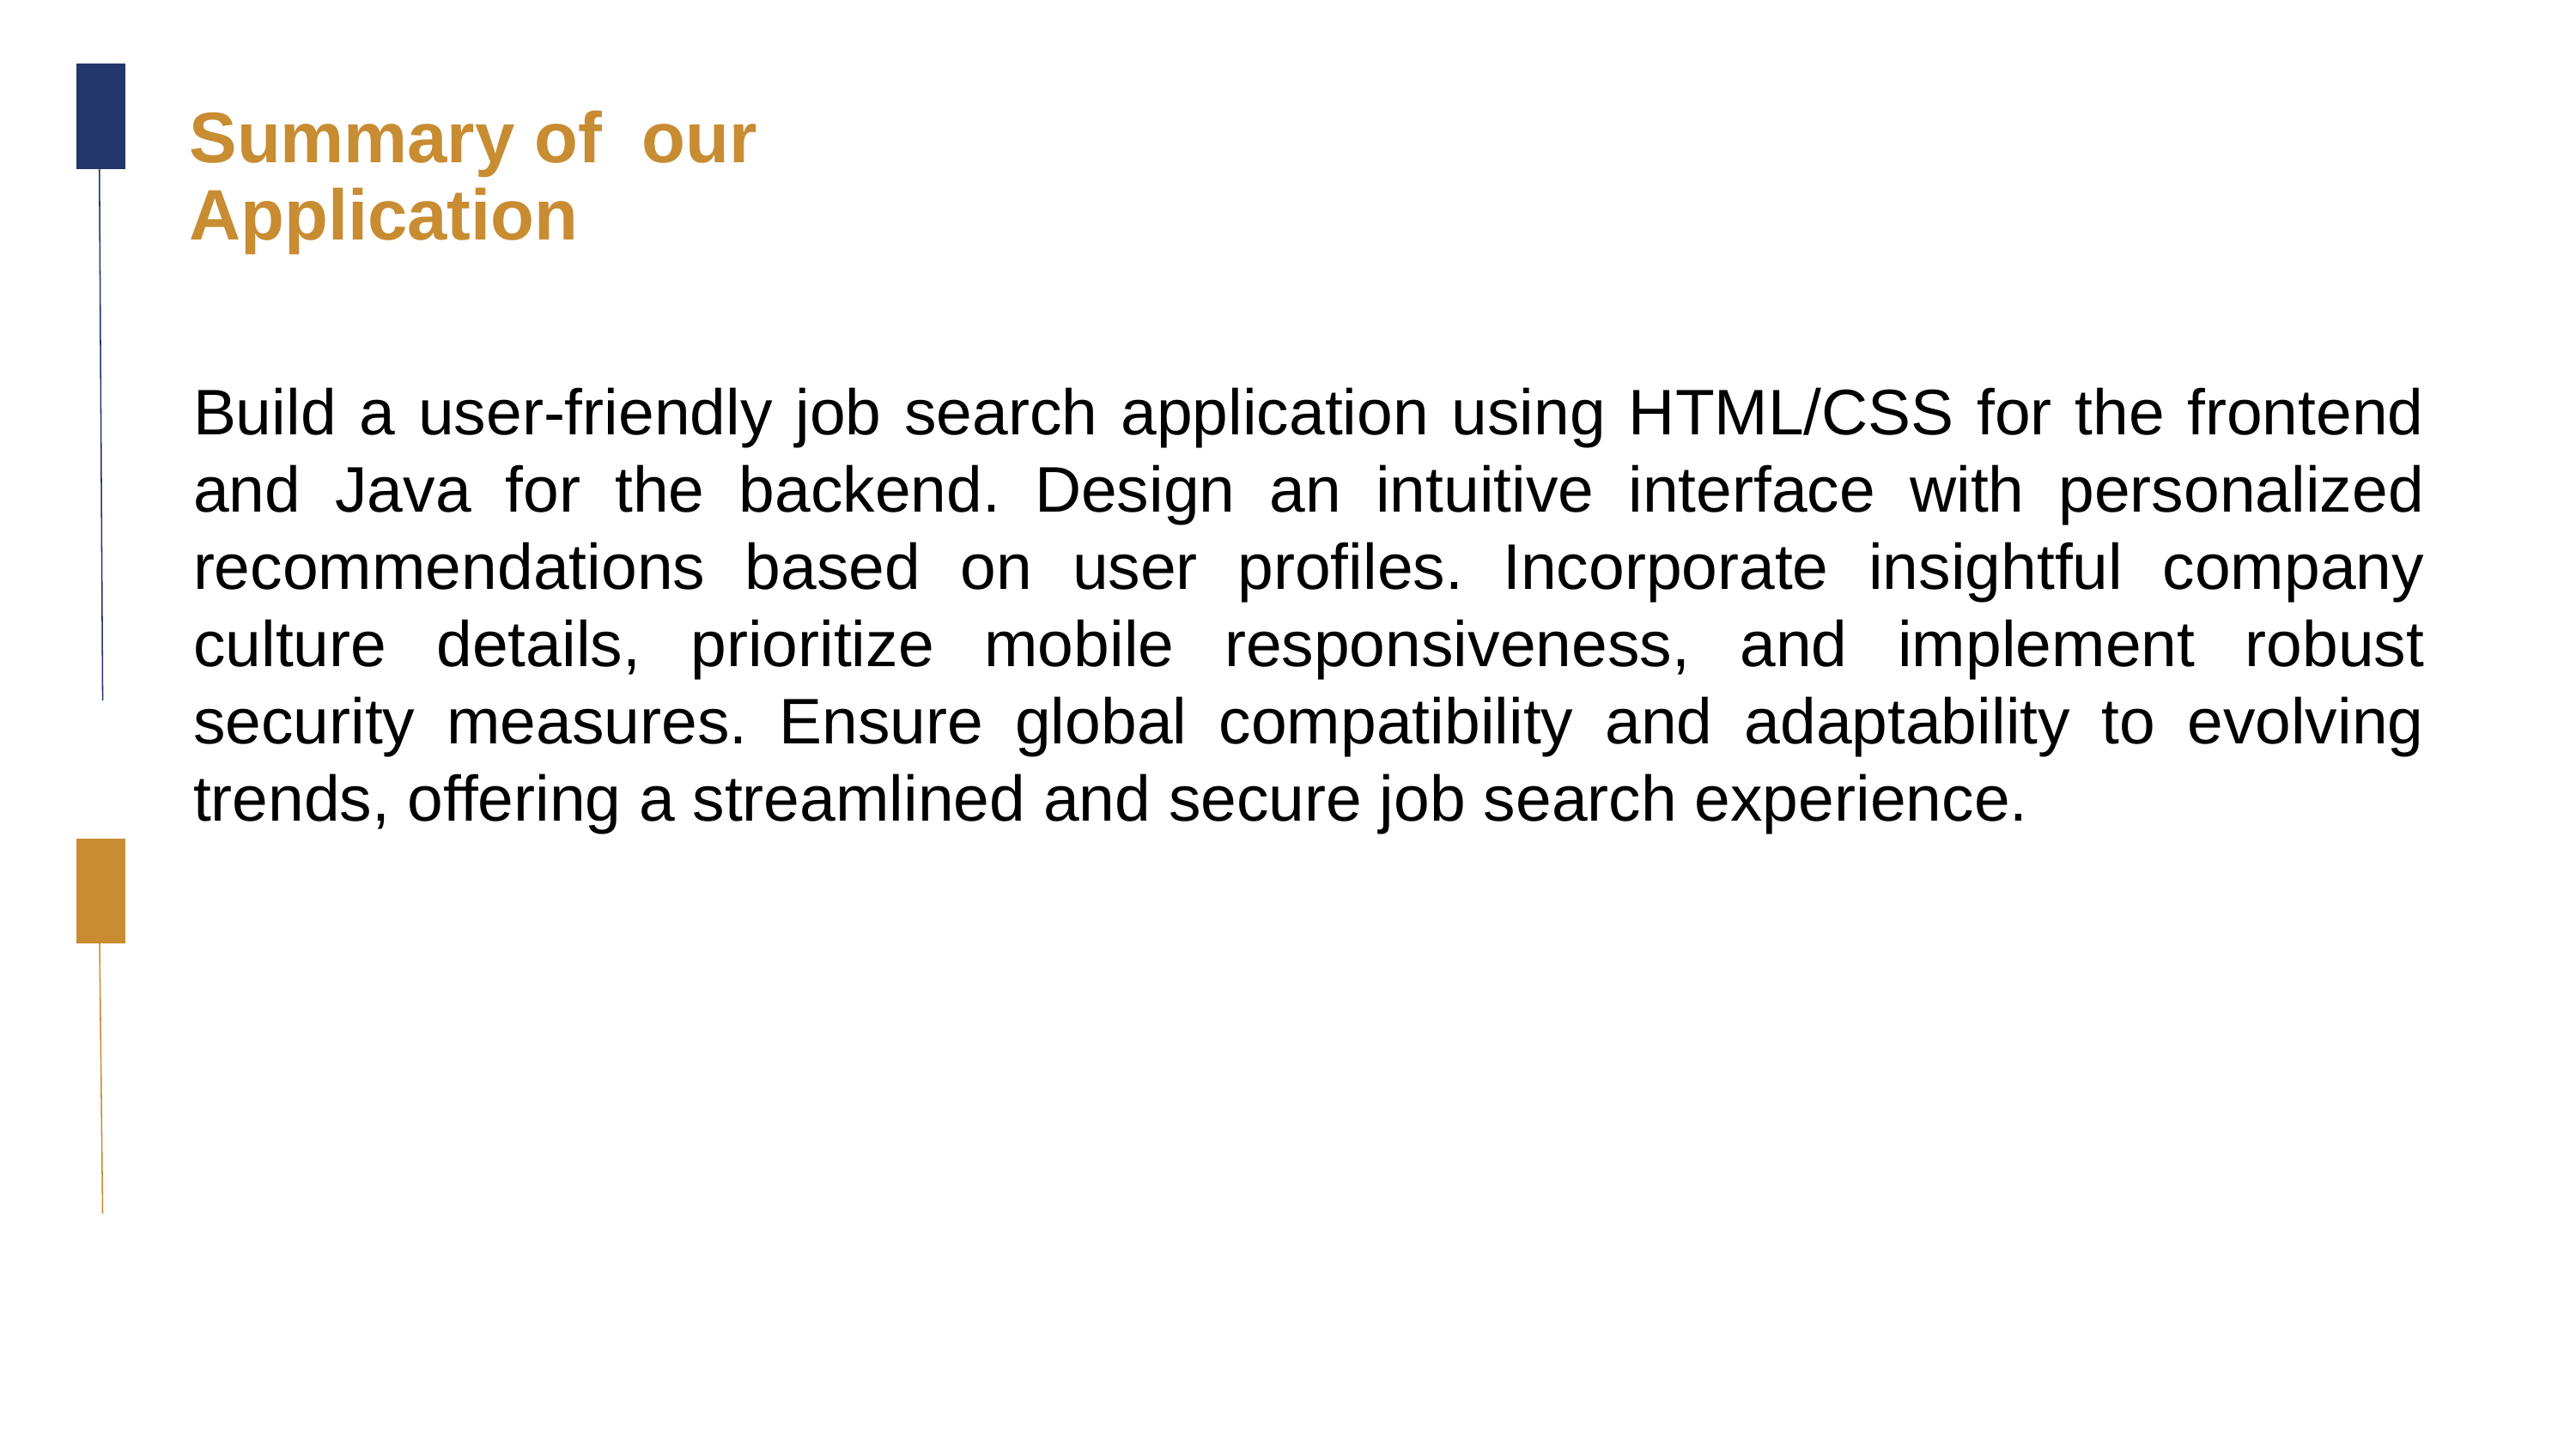

Summary of  our Application
Build a user-friendly job search application using HTML/CSS for the frontend and Java for the backend. Design an intuitive interface with personalized recommendations based on user profiles. Incorporate insightful company culture details, prioritize mobile responsiveness, and implement robust security measures. Ensure global compatibility and adaptability to evolving trends, offering a streamlined and secure job search experience.